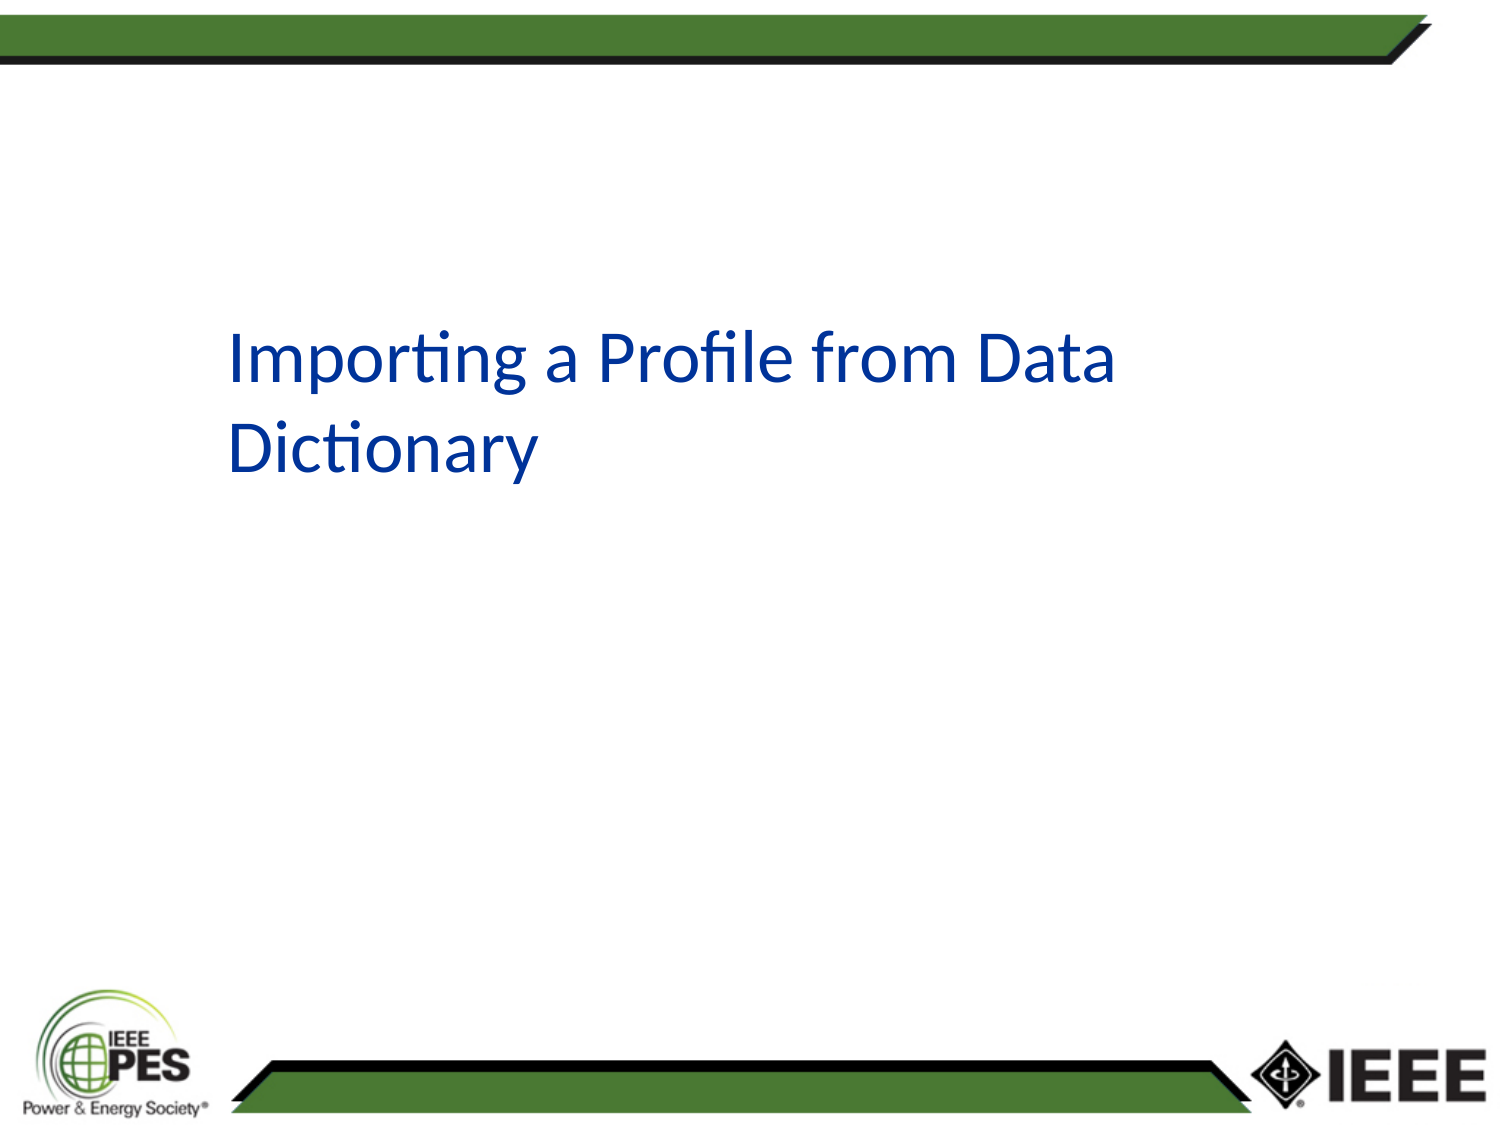

Importing a Profile from Data Dictionary
Importing Profile from Data Dictionary